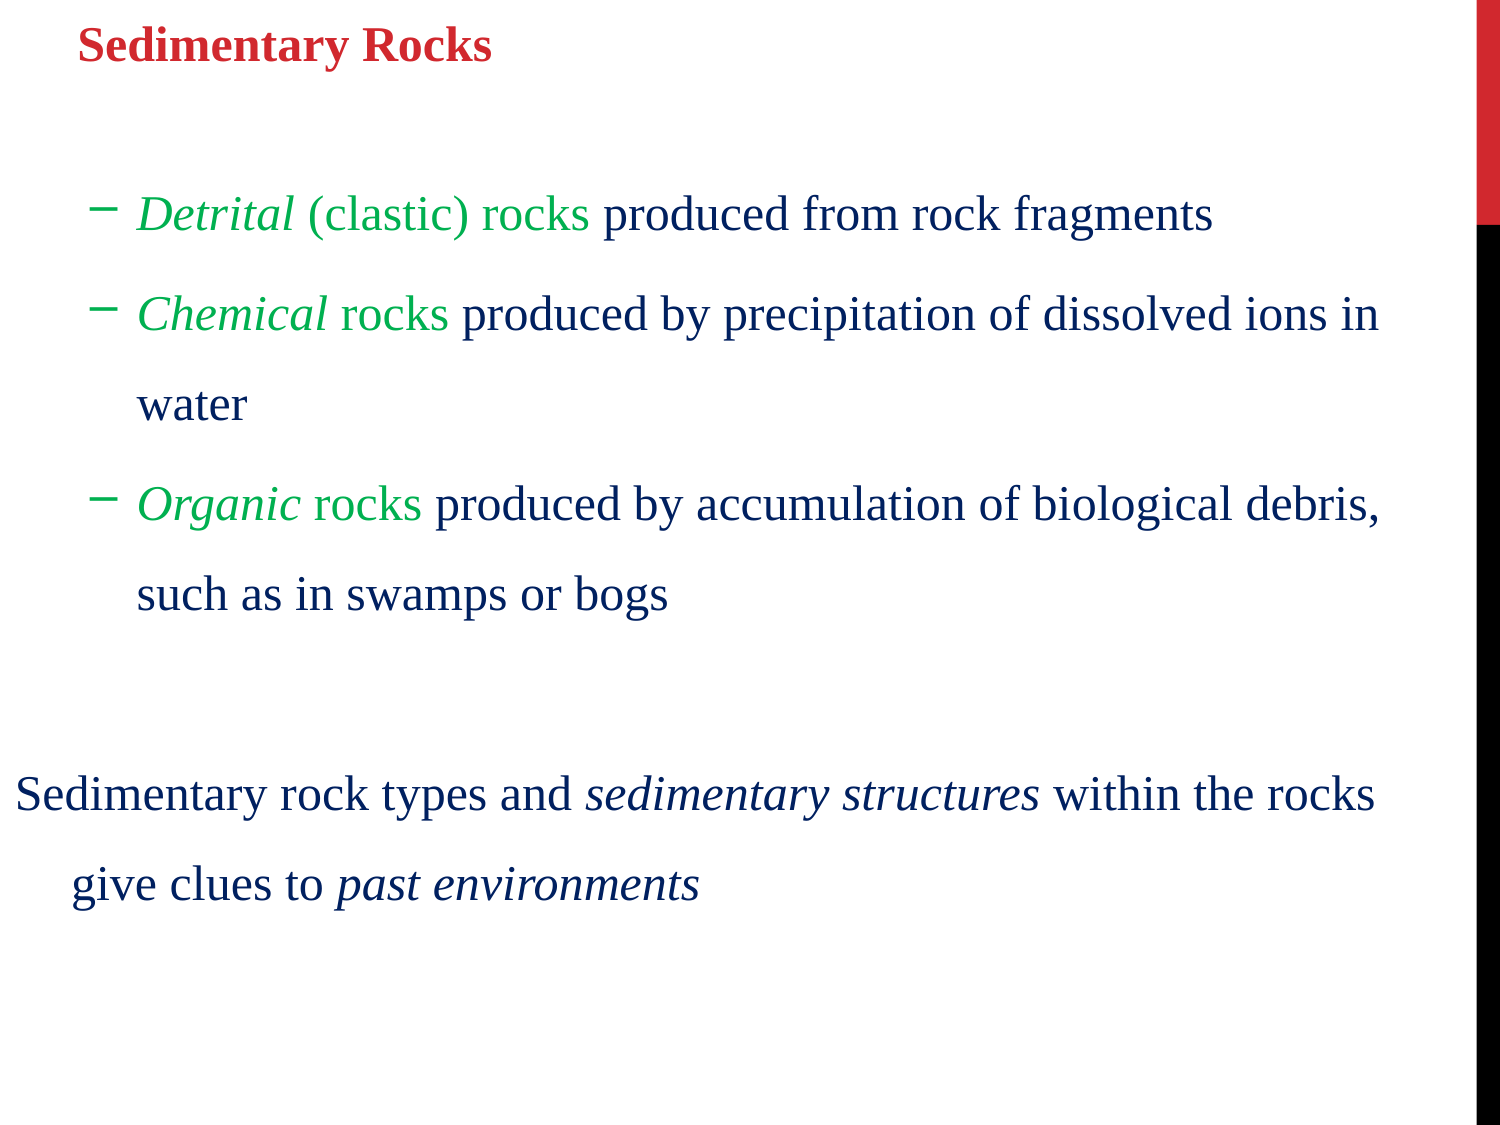

Sedimentary Rocks

Detrital (clastic) rocks produced from rock fragments
Chemical rocks produced by precipitation of dissolved ions in water
Organic rocks produced by accumulation of biological debris, such as in swamps or bogs

Sedimentary rock types and sedimentary structures within the rocks give clues to past environments